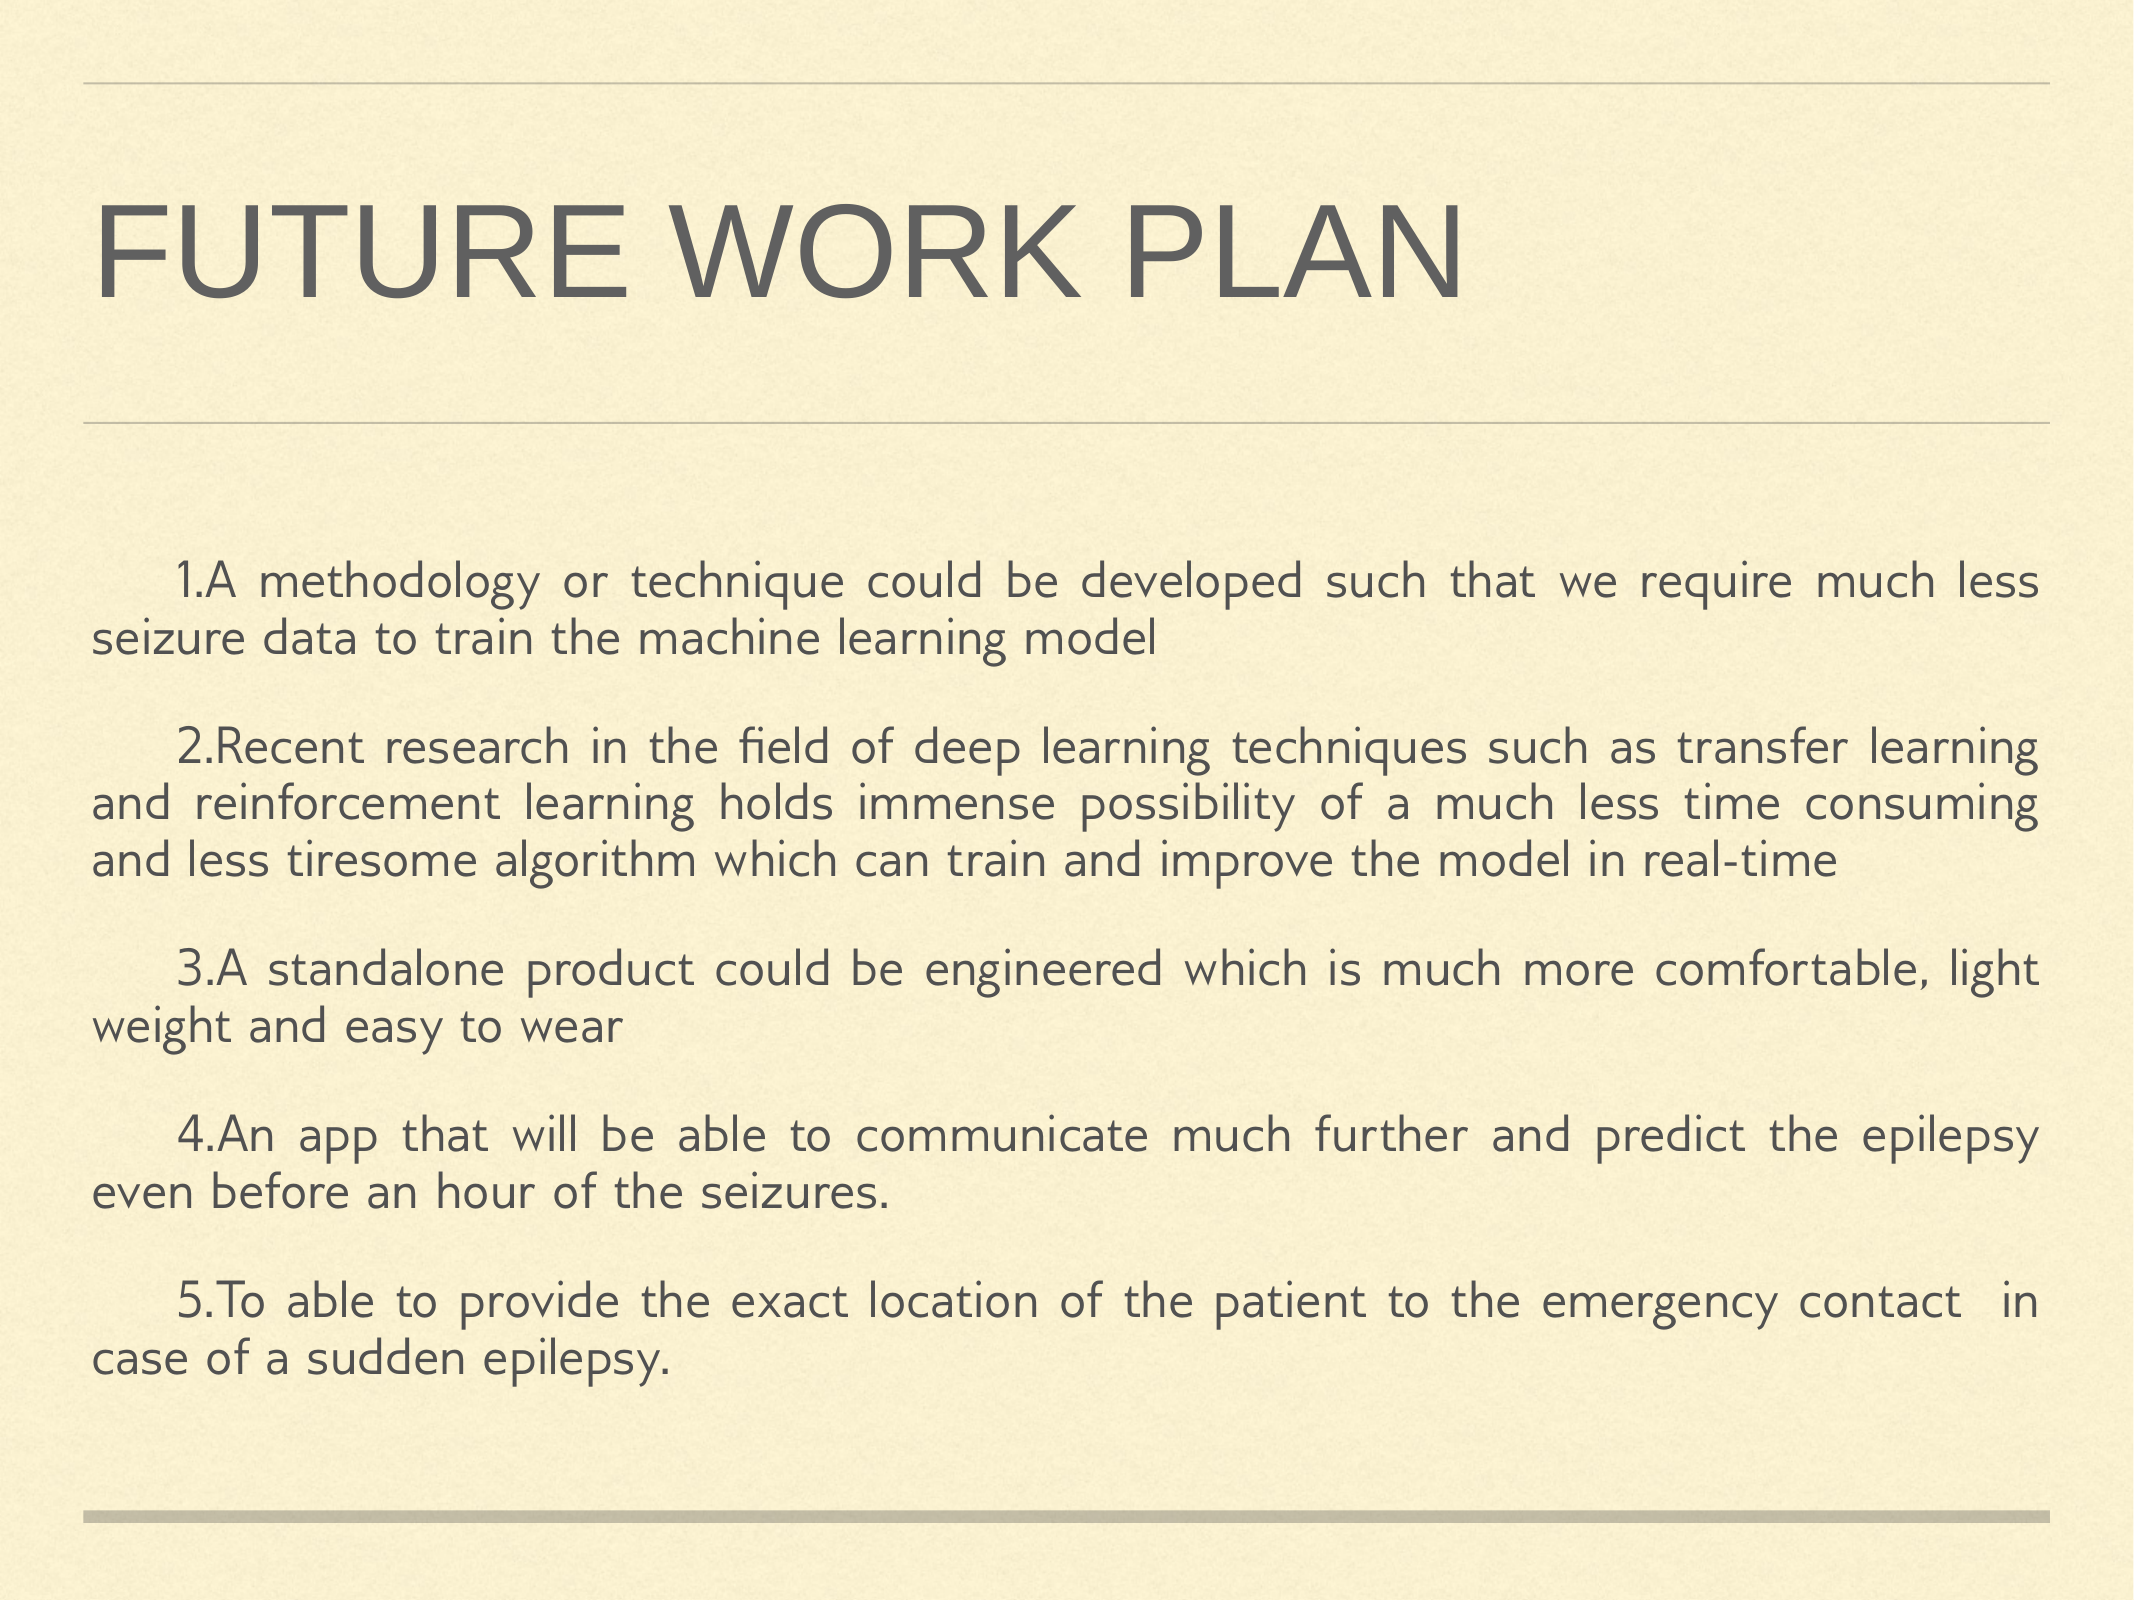

# FUTURE WORK PLAN
A methodology or technique could be developed such that we require much less seizure data to train the machine learning model
Recent research in the field of deep learning techniques such as transfer learning and reinforcement learning holds immense possibility of a much less time consuming and less tiresome algorithm which can train and improve the model in real-time
A standalone product could be engineered which is much more comfortable, light weight and easy to wear
An app that will be able to communicate much further and predict the epilepsy even before an hour of the seizures.
To able to provide the exact location of the patient to the emergency contact  in case of a sudden epilepsy.